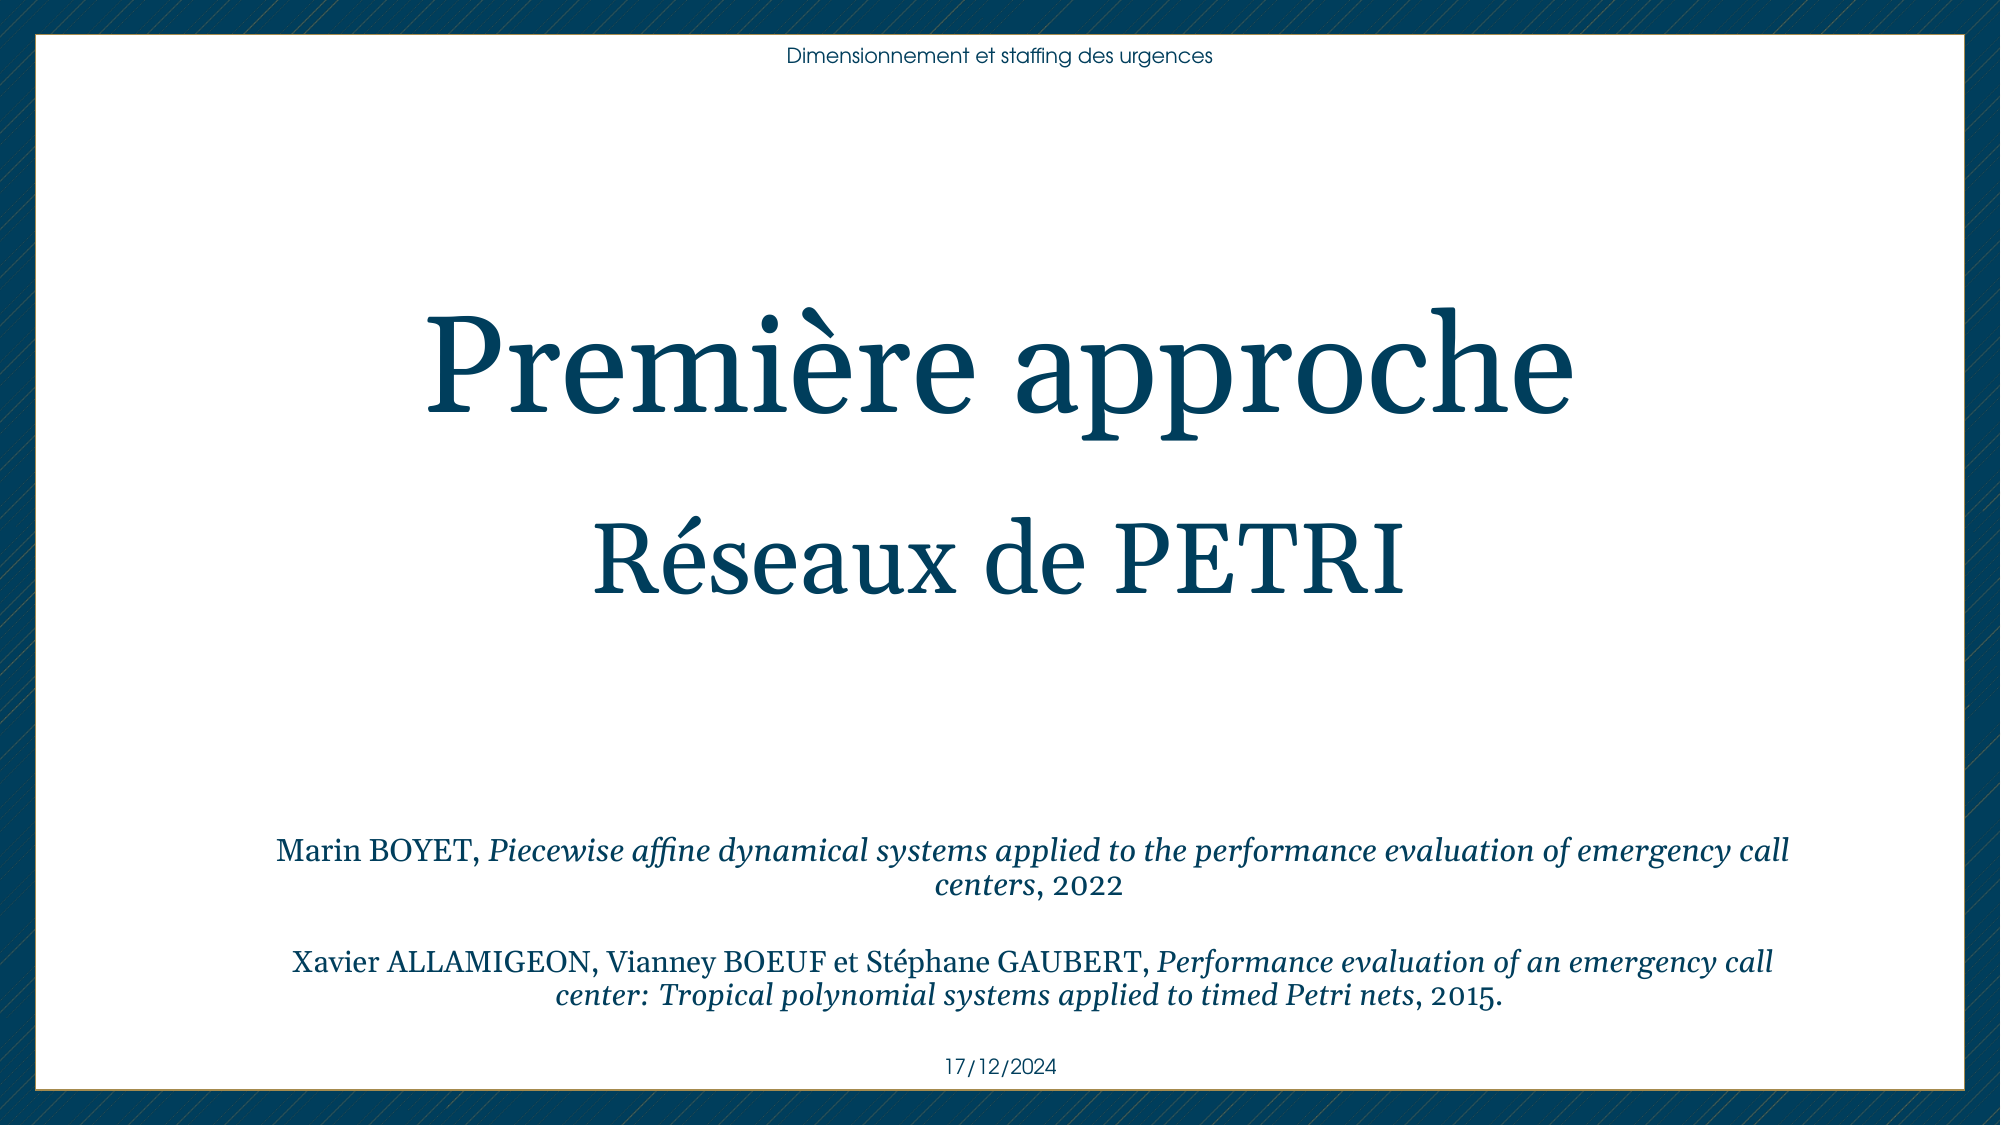

Dimensionnement et staffing des urgences
Première approche
Réseaux de PETRI
Marin BOYET, Piecewise affine dynamical systems applied to the performance evaluation of emergency call centers, 2022
Xavier ALLAMIGEON, Vianney BOEUF et Stéphane GAUBERT, Performance evaluation of an emergency call center: Tropical polynomial systems applied to timed Petri nets, 2015.
17/12/2024